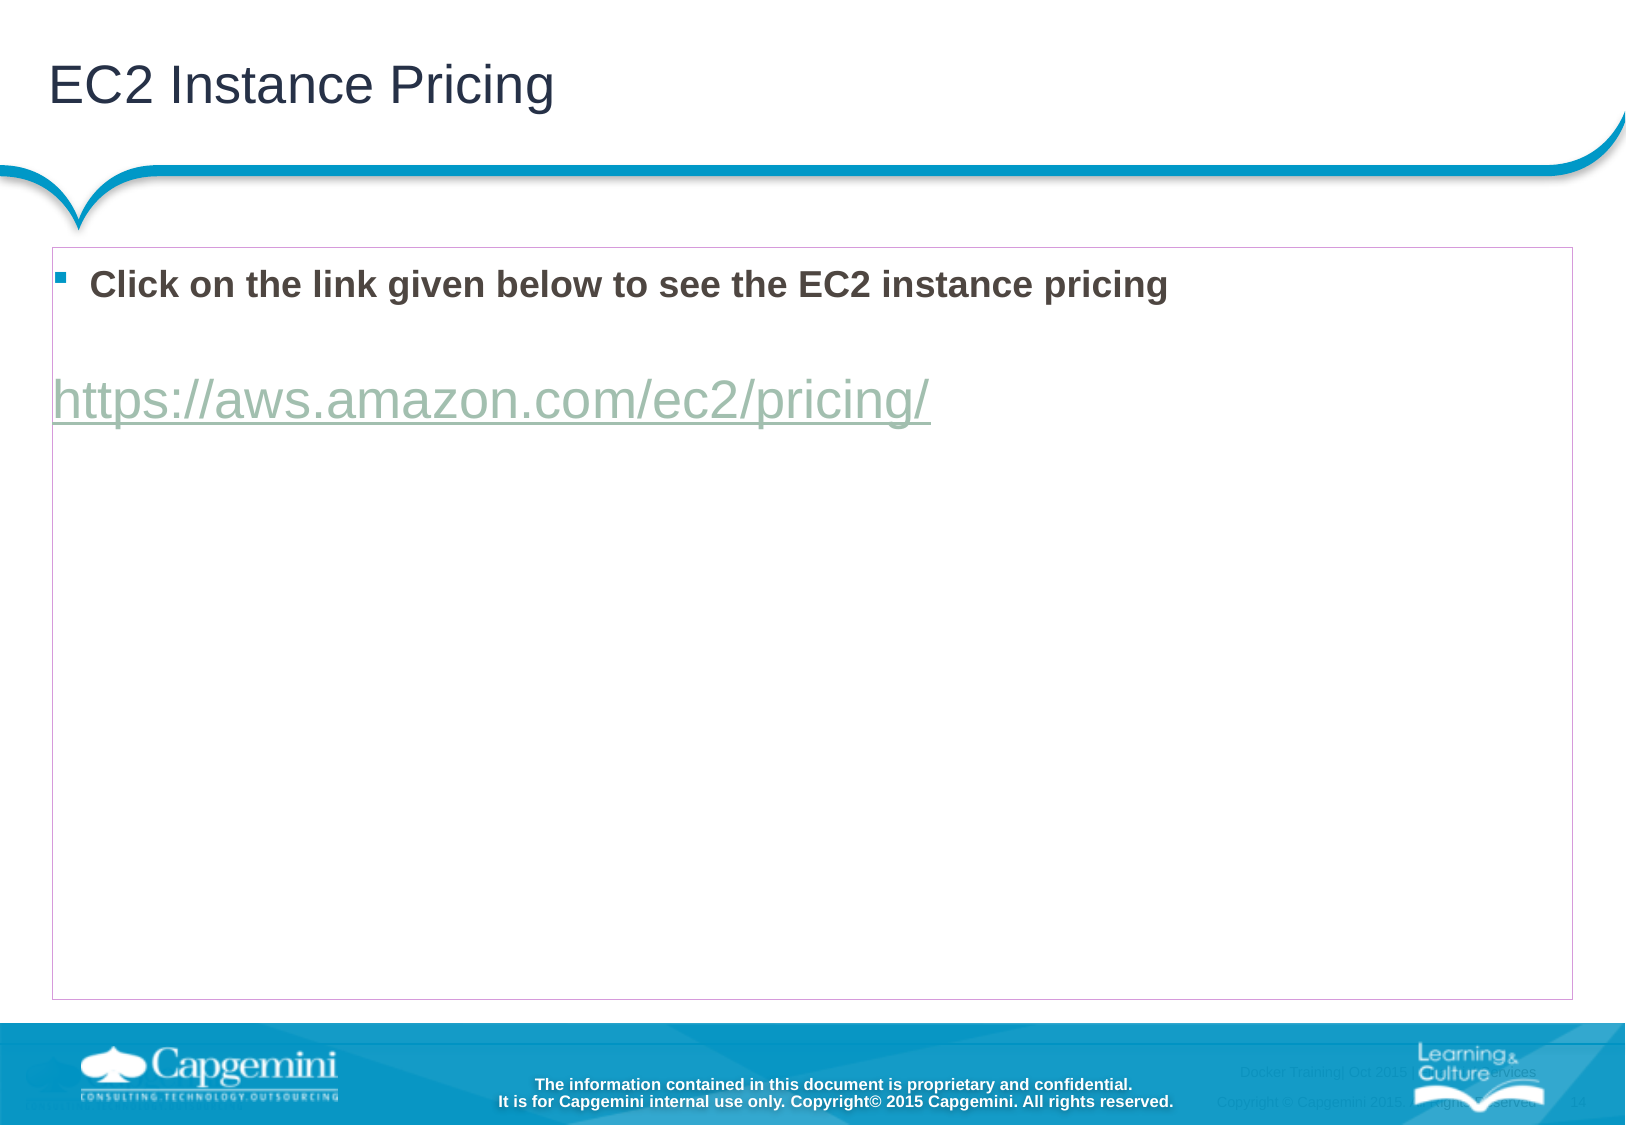

# EC2 Instance Pricing
Click on the link given below to see the EC2 instance pricing

https://aws.amazon.com/ec2/pricing/